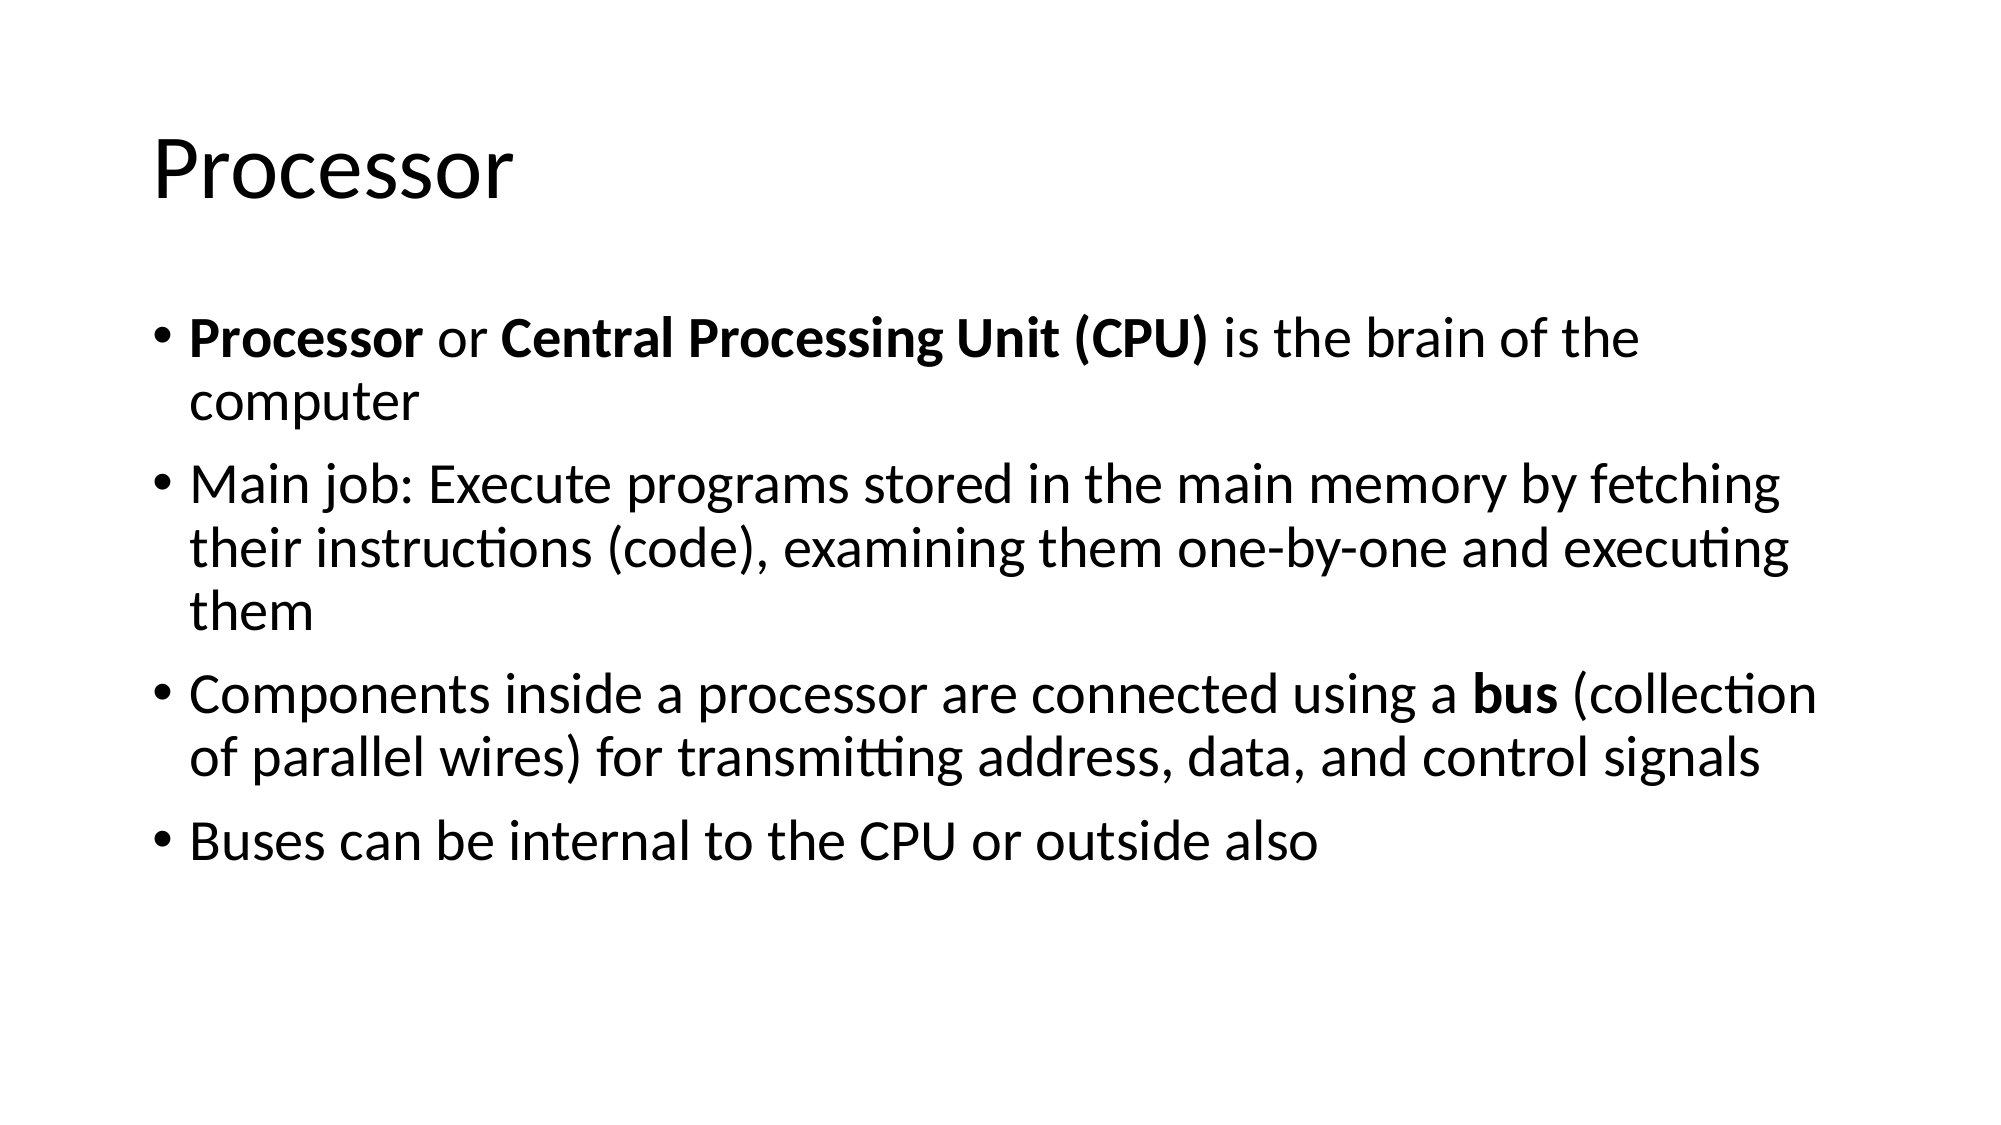

# Processor
Processor or Central Processing Unit (CPU) is the brain of the computer
Main job: Execute programs stored in the main memory by fetching their instructions (code), examining them one-by-one and executing them
Components inside a processor are connected using a bus (collection of parallel wires) for transmitting address, data, and control signals
Buses can be internal to the CPU or outside also